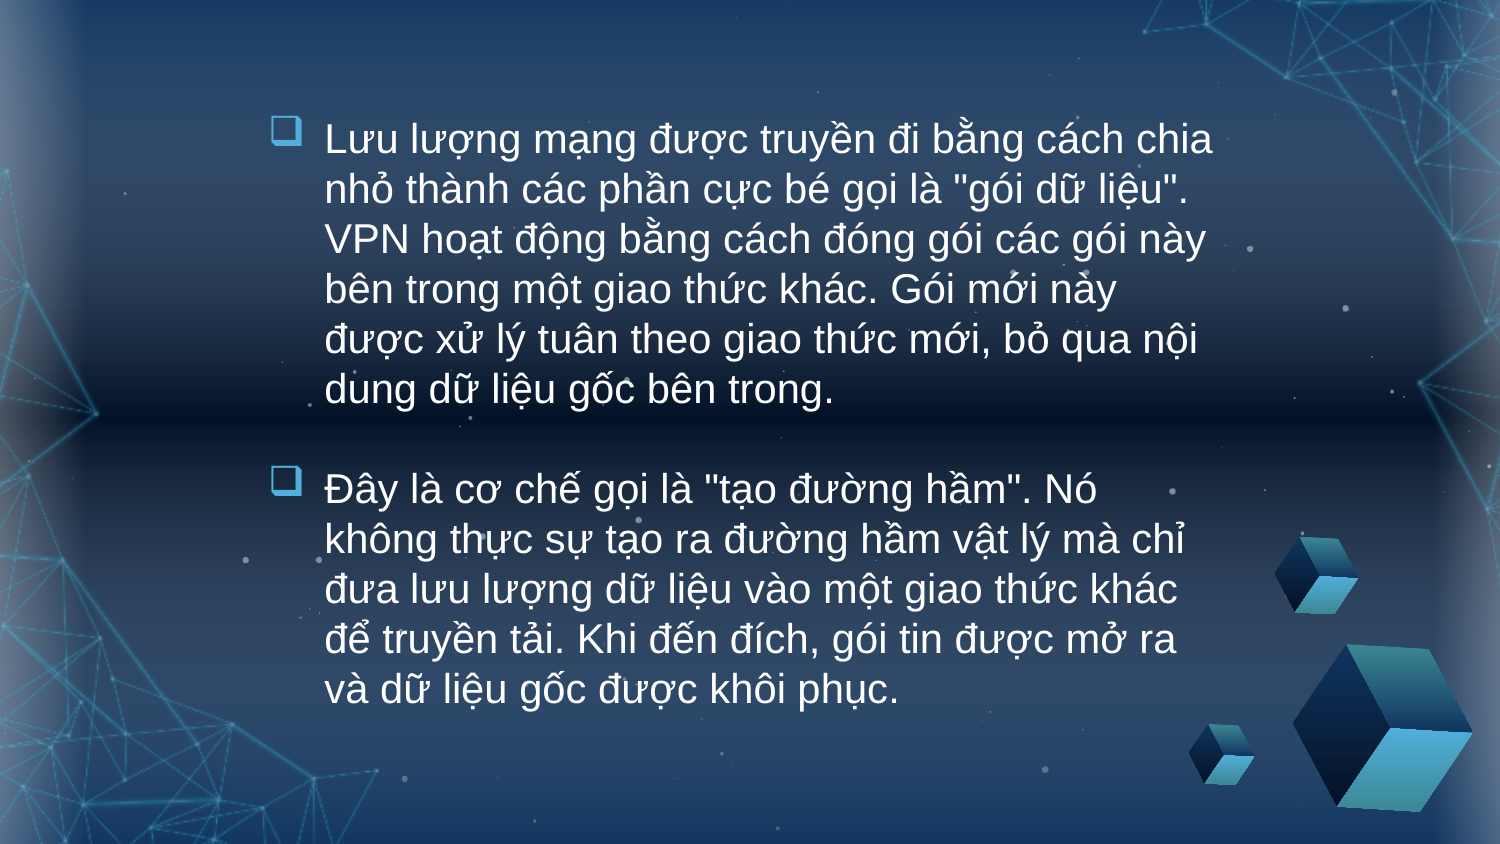

Lưu lượng mạng được truyền đi bằng cách chia nhỏ thành các phần cực bé gọi là "gói dữ liệu". VPN hoạt động bằng cách đóng gói các gói này bên trong một giao thức khác. Gói mới này được xử lý tuân theo giao thức mới, bỏ qua nội dung dữ liệu gốc bên trong.

Đây là cơ chế gọi là "tạo đường hầm". Nó không thực sự tạo ra đường hầm vật lý mà chỉ đưa lưu lượng dữ liệu vào một giao thức khác để truyền tải. Khi đến đích, gói tin được mở ra và dữ liệu gốc được khôi phục.